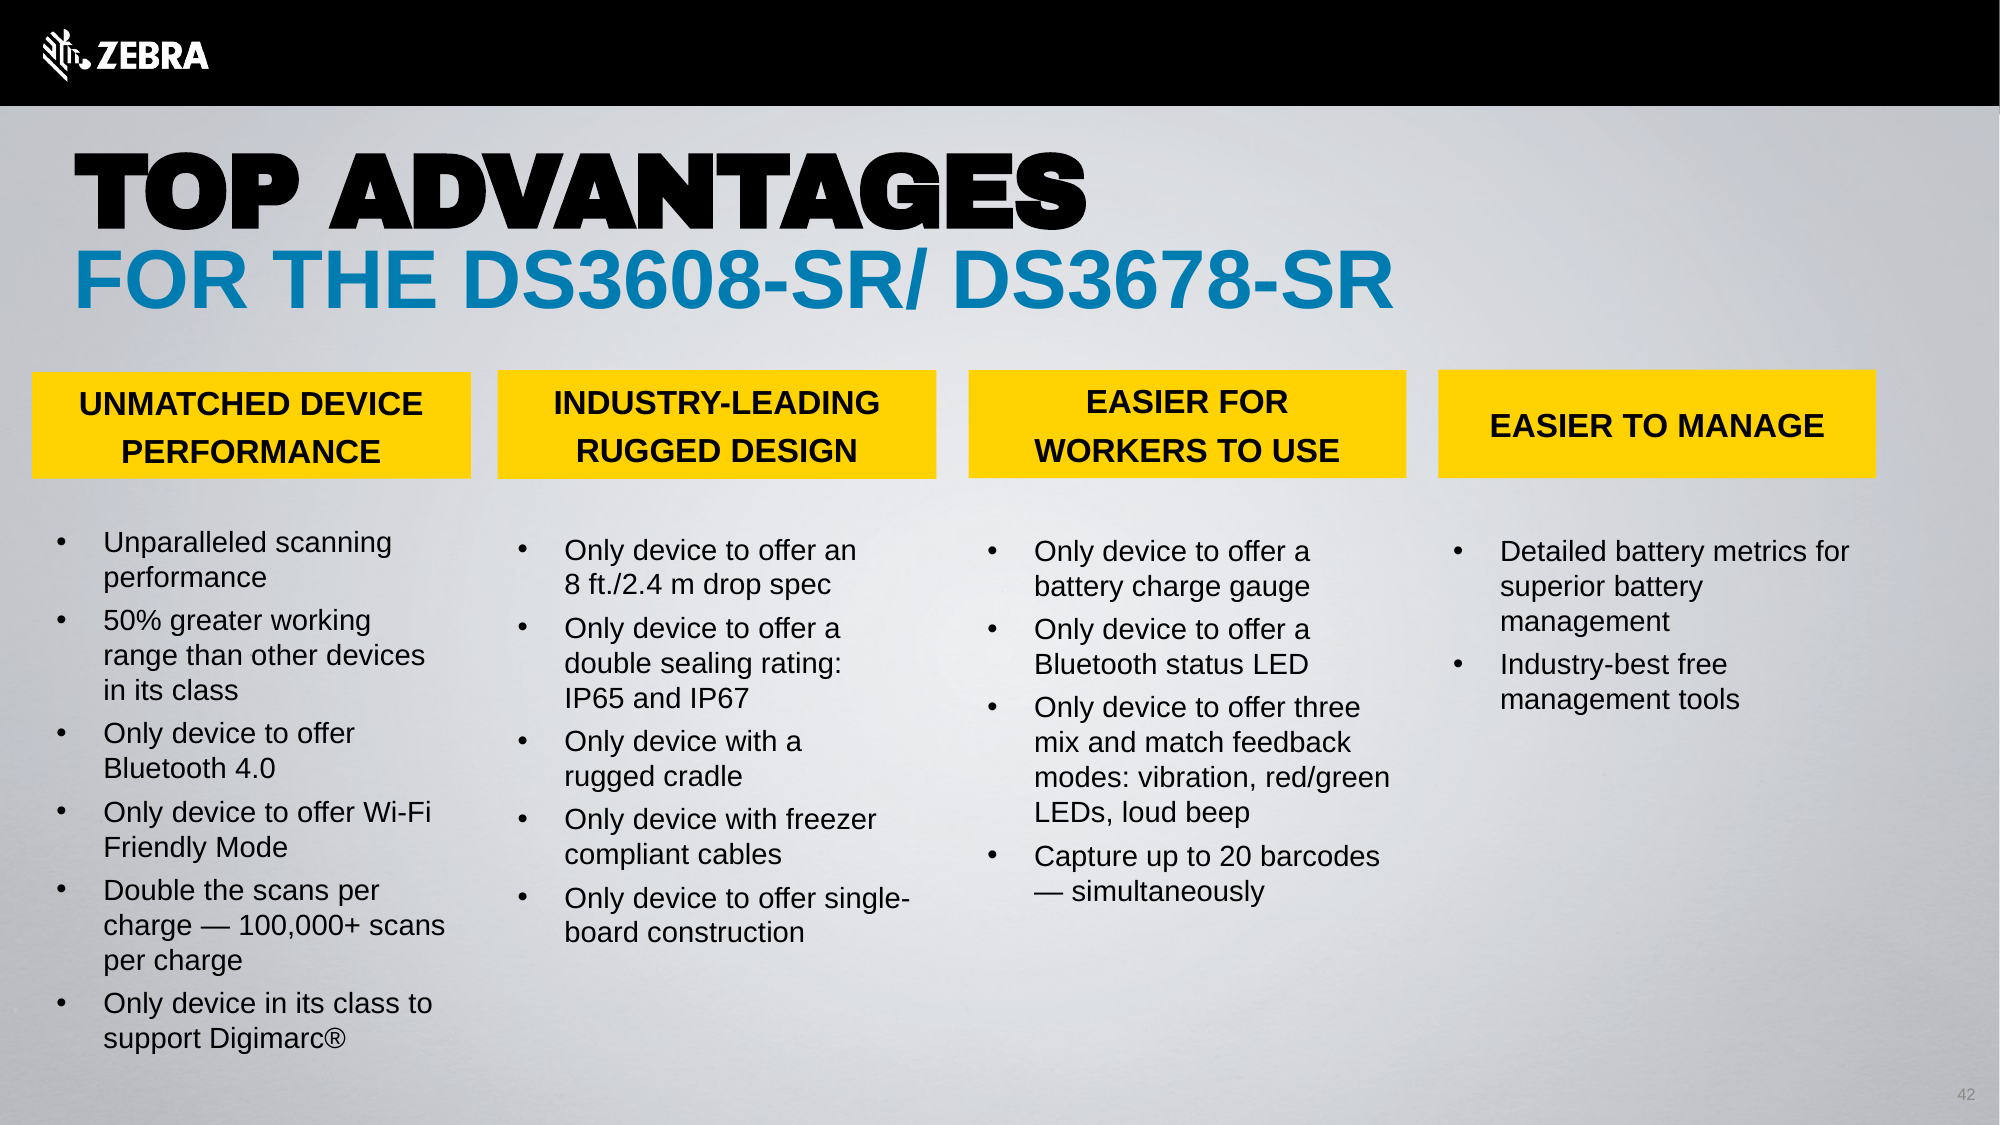

# TOP ADVANTAGES FOR THE DS3608-SR/ DS3678-SR
EASIER TO MANAGE
INDUSTRY-LEADING RUGGED DESIGN
EASIER FOR WORKERS TO USE
UNMATCHED DEVICE PERFORMANCE
Unparalleled scanning performance
50% greater working
range than other devices
in its class
Only device to offer Bluetooth 4.0
Only device to offer Wi-Fi Friendly Mode
Double the scans per charge — 100,000+ scans per charge
Only device in its class to support Digimarc®
Only device to offer an
8 ft./2.4 m drop spec
Only device to offer a double sealing rating:
IP65 and IP67
Only device with a
rugged cradle
Only device with freezer compliant cables
Only device to offer single-board construction

Only device to offer a battery charge gauge
Only device to offer a Bluetooth status LED
Only device to offer three mix and match feedback modes: vibration, red/green LEDs, loud beep
Capture up to 20 barcodes — simultaneously
Detailed battery metrics for superior battery management
Industry-best free management tools
42
42